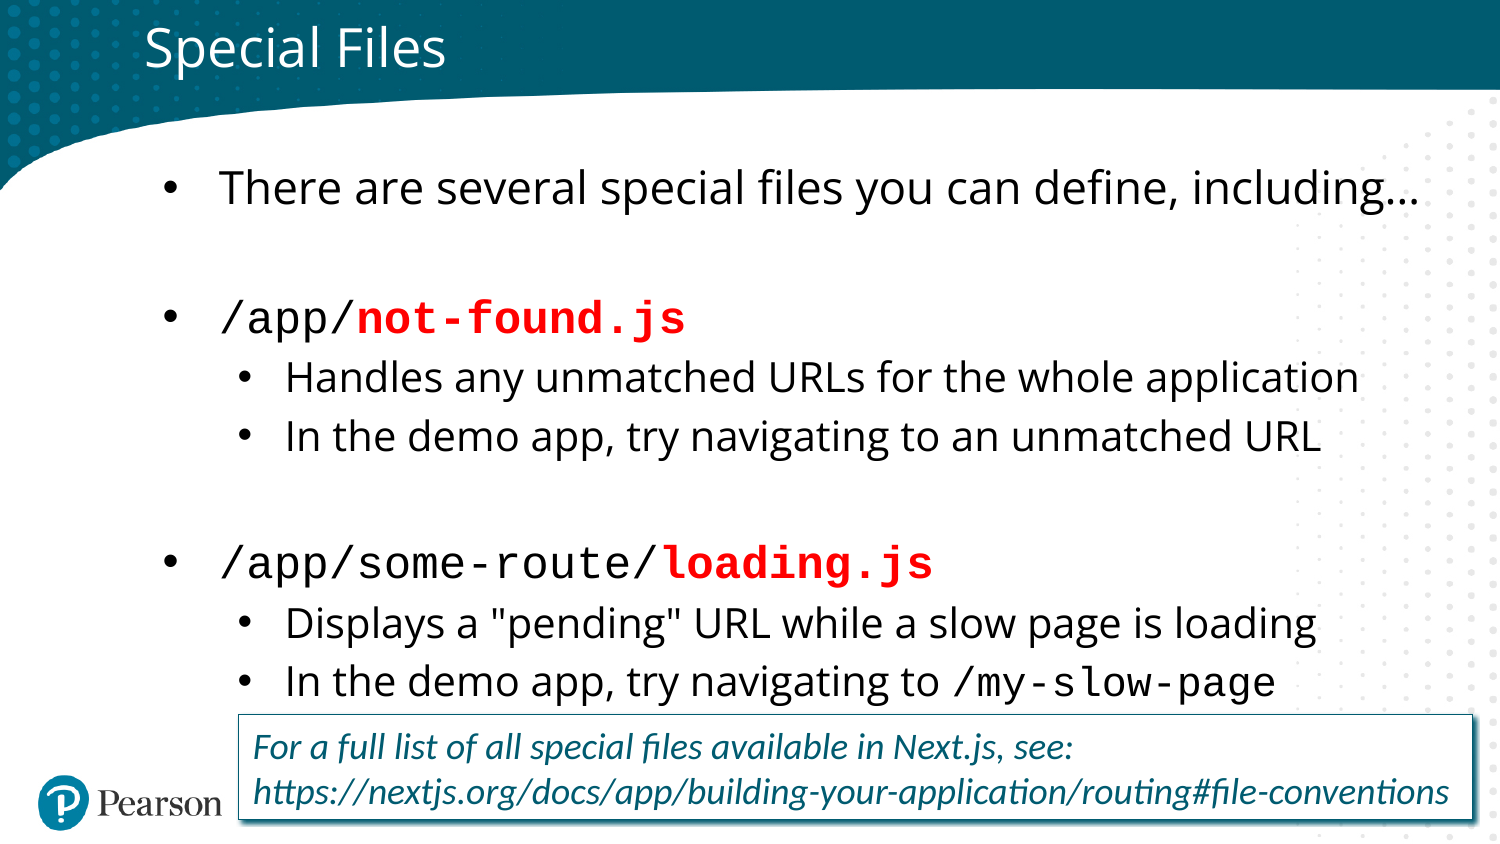

# Special Files
There are several special files you can define, including…

/app/not-found.js
Handles any unmatched URLs for the whole application
In the demo app, try navigating to an unmatched URL

/app/some-route/loading.js
Displays a "pending" URL while a slow page is loading
In the demo app, try navigating to /my-slow-page

For a full list of all special files available in Next.js, see:
https://nextjs.org/docs/app/building-your-application/routing#file-conventions